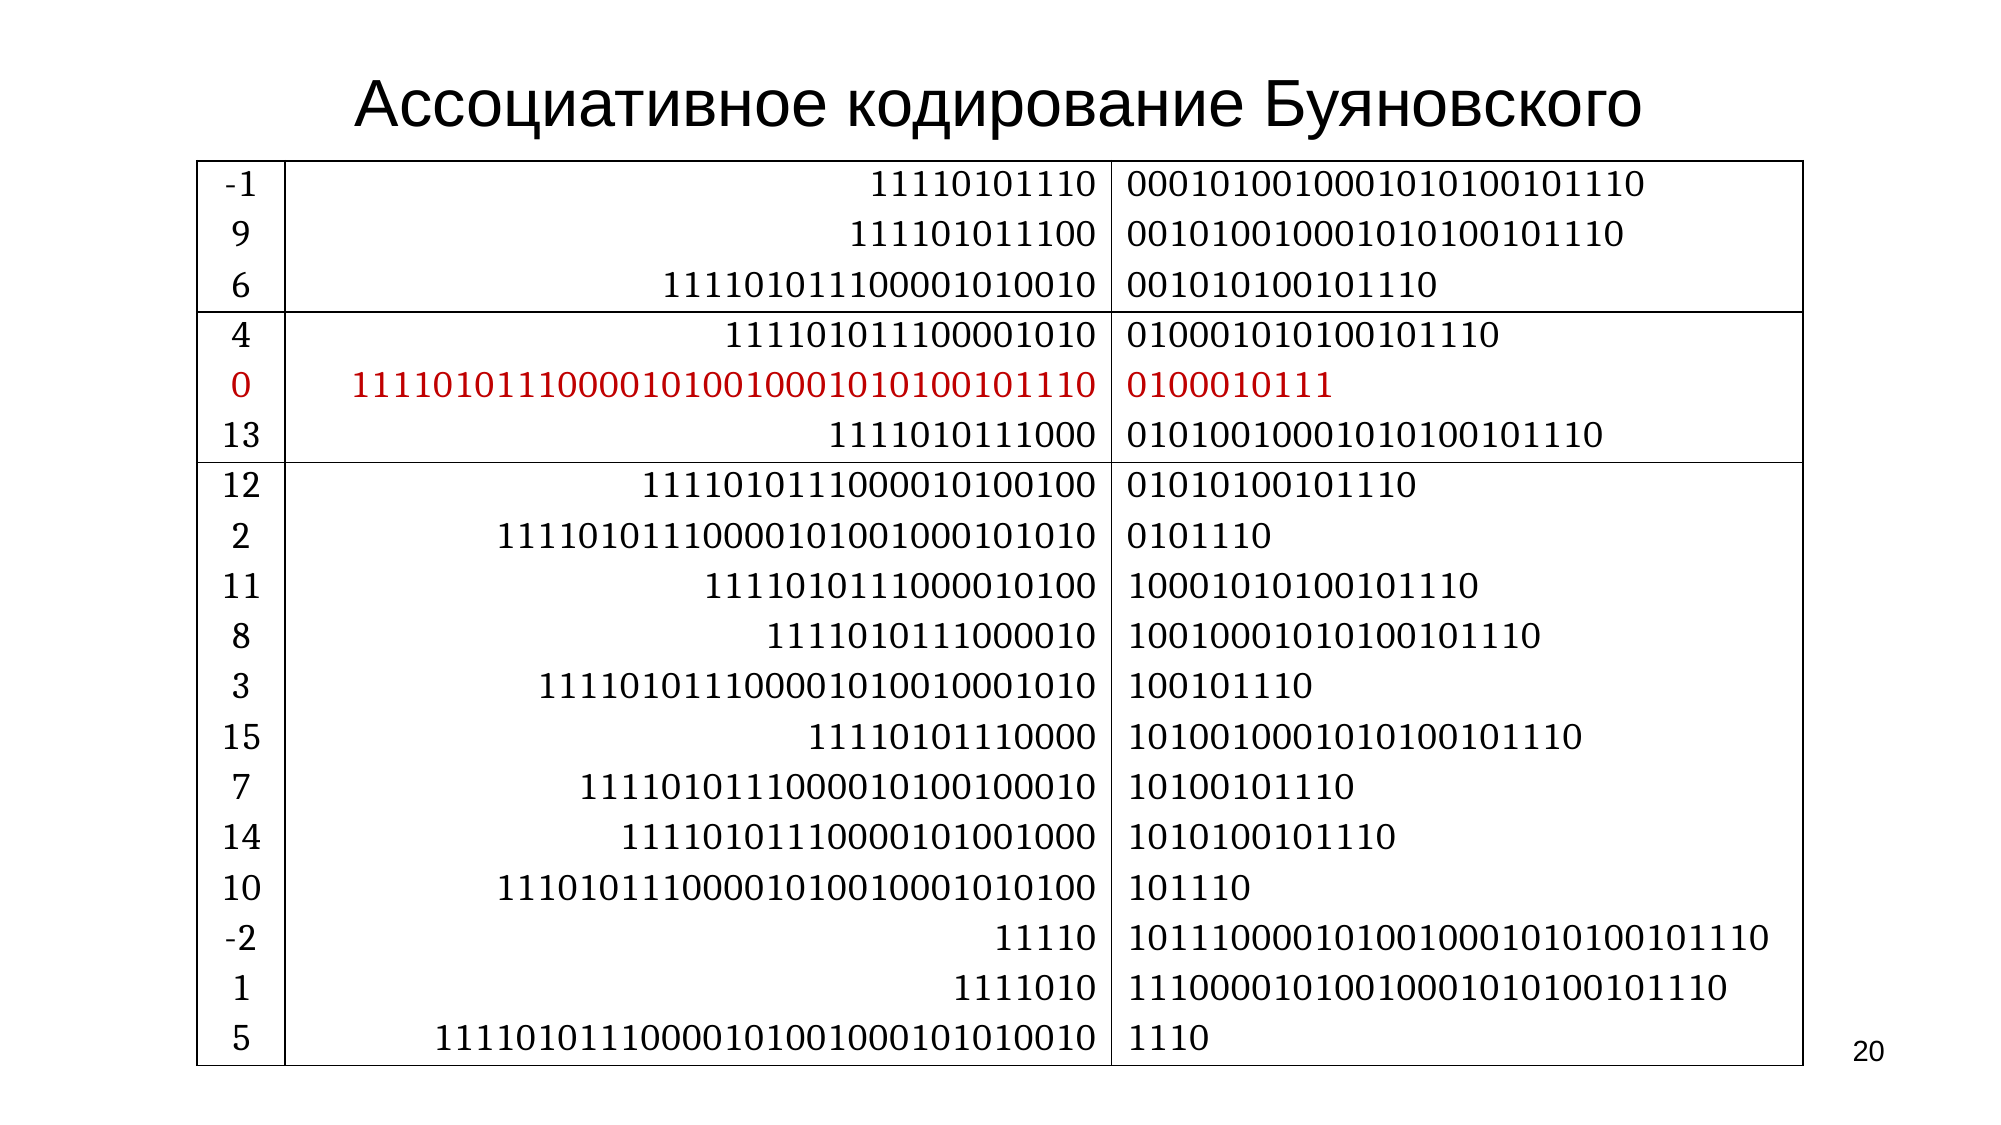

# Ассоциативное кодирование Буяновского
| -1 | 11110101110 | 0001010010001010100101110 |
| --- | --- | --- |
| 9 | 111101011100 | 001010010001010100101110 |
| 6 | 111101011100001010010 | 001010100101110 |
| 4 | 111101011100001010 | 010001010100101110 |
| 0 | 111101011100001010010001010100101110 | 0100010111 |
| 13 | 1111010111000 | 01010010001010100101110 |
| 12 | 1111010111000010100100 | 01010100101110 |
| 2 | 11110101110000101001000101010 | 0101110 |
| 11 | 1111010111000010100 | 10001010100101110 |
| 8 | 1111010111000010 | 10010001010100101110 |
| 3 | 111101011100001010010001010 | 100101110 |
| 15 | 11110101110000 | 1010010001010100101110 |
| 7 | 1111010111000010100100010 | 10100101110 |
| 14 | 11110101110000101001000 | 1010100101110 |
| 10 | 11101011100001010010001010100 | 101110 |
| -2 | 11110 | 1011100001010010001010100101110 |
| 1 | 1111010 | 11100001010010001010100101110 |
| 5 | 11110101110000101001000101010010 | 1110 |
20